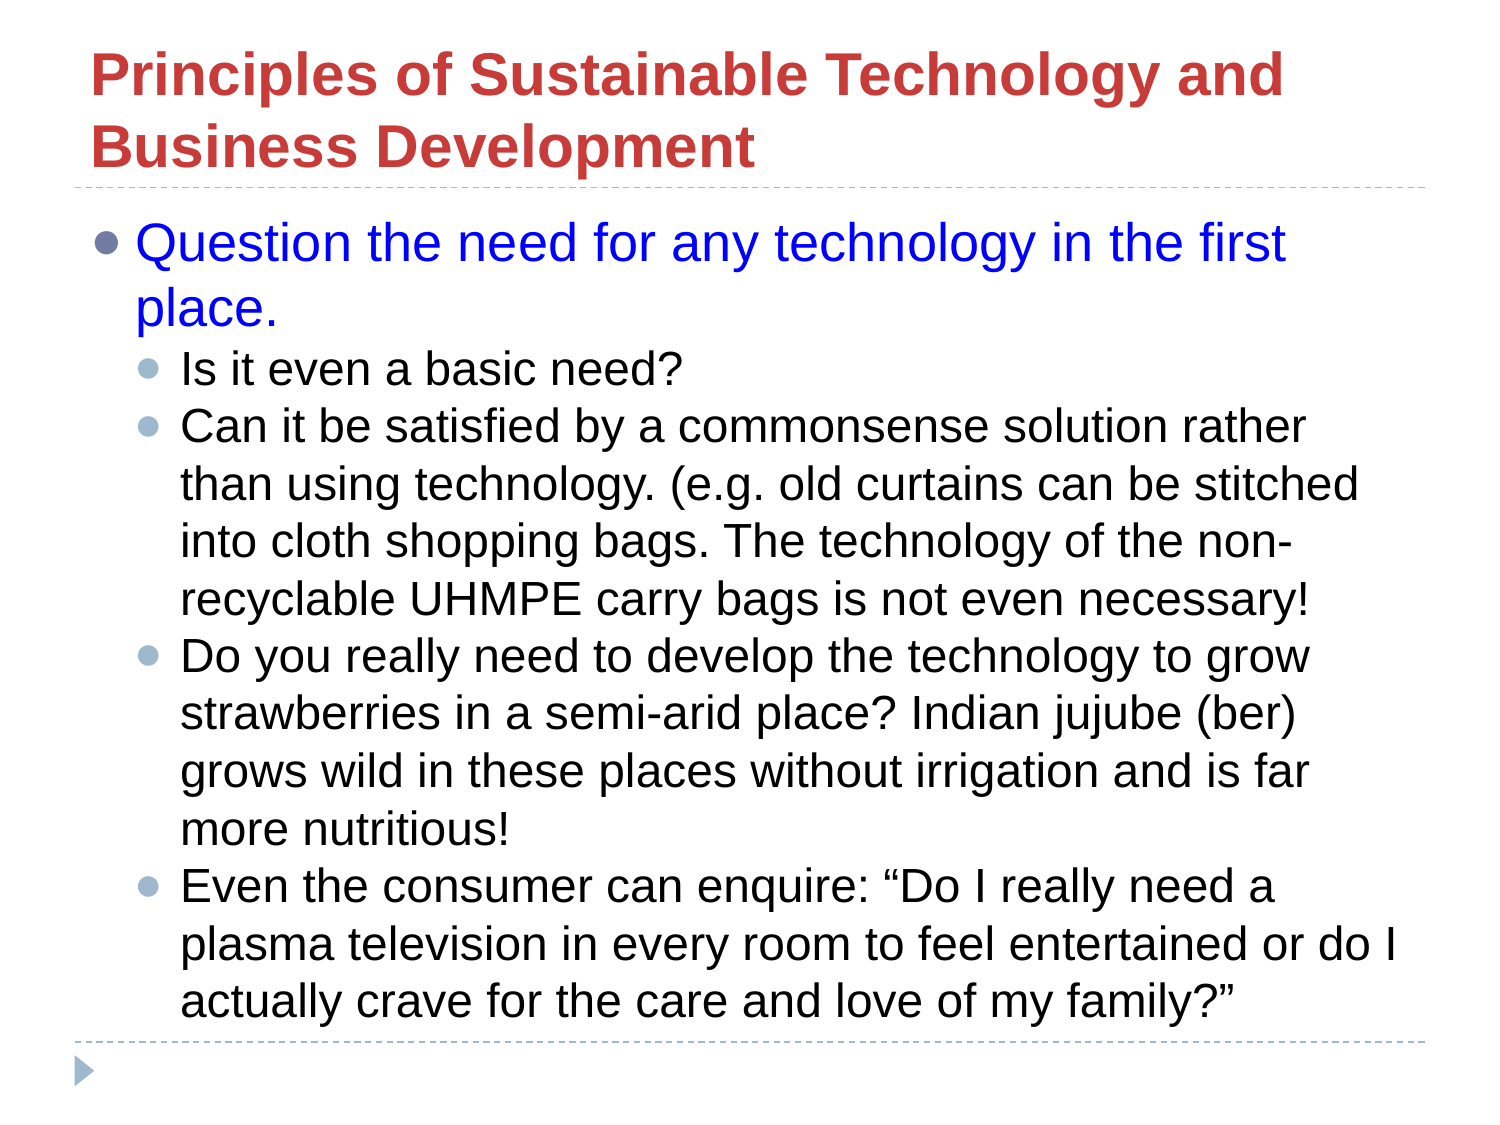

# Principles of Sustainable Technology and Business Development
Question the need for any technology in the first place.
Is it even a basic need?
Can it be satisfied by a commonsense solution rather than using technology. (e.g. old curtains can be stitched into cloth shopping bags. The technology of the non-recyclable UHMPE carry bags is not even necessary!
Do you really need to develop the technology to grow strawberries in a semi-arid place? Indian jujube (ber) grows wild in these places without irrigation and is far more nutritious!
Even the consumer can enquire: “Do I really need a plasma television in every room to feel entertained or do I actually crave for the care and love of my family?”